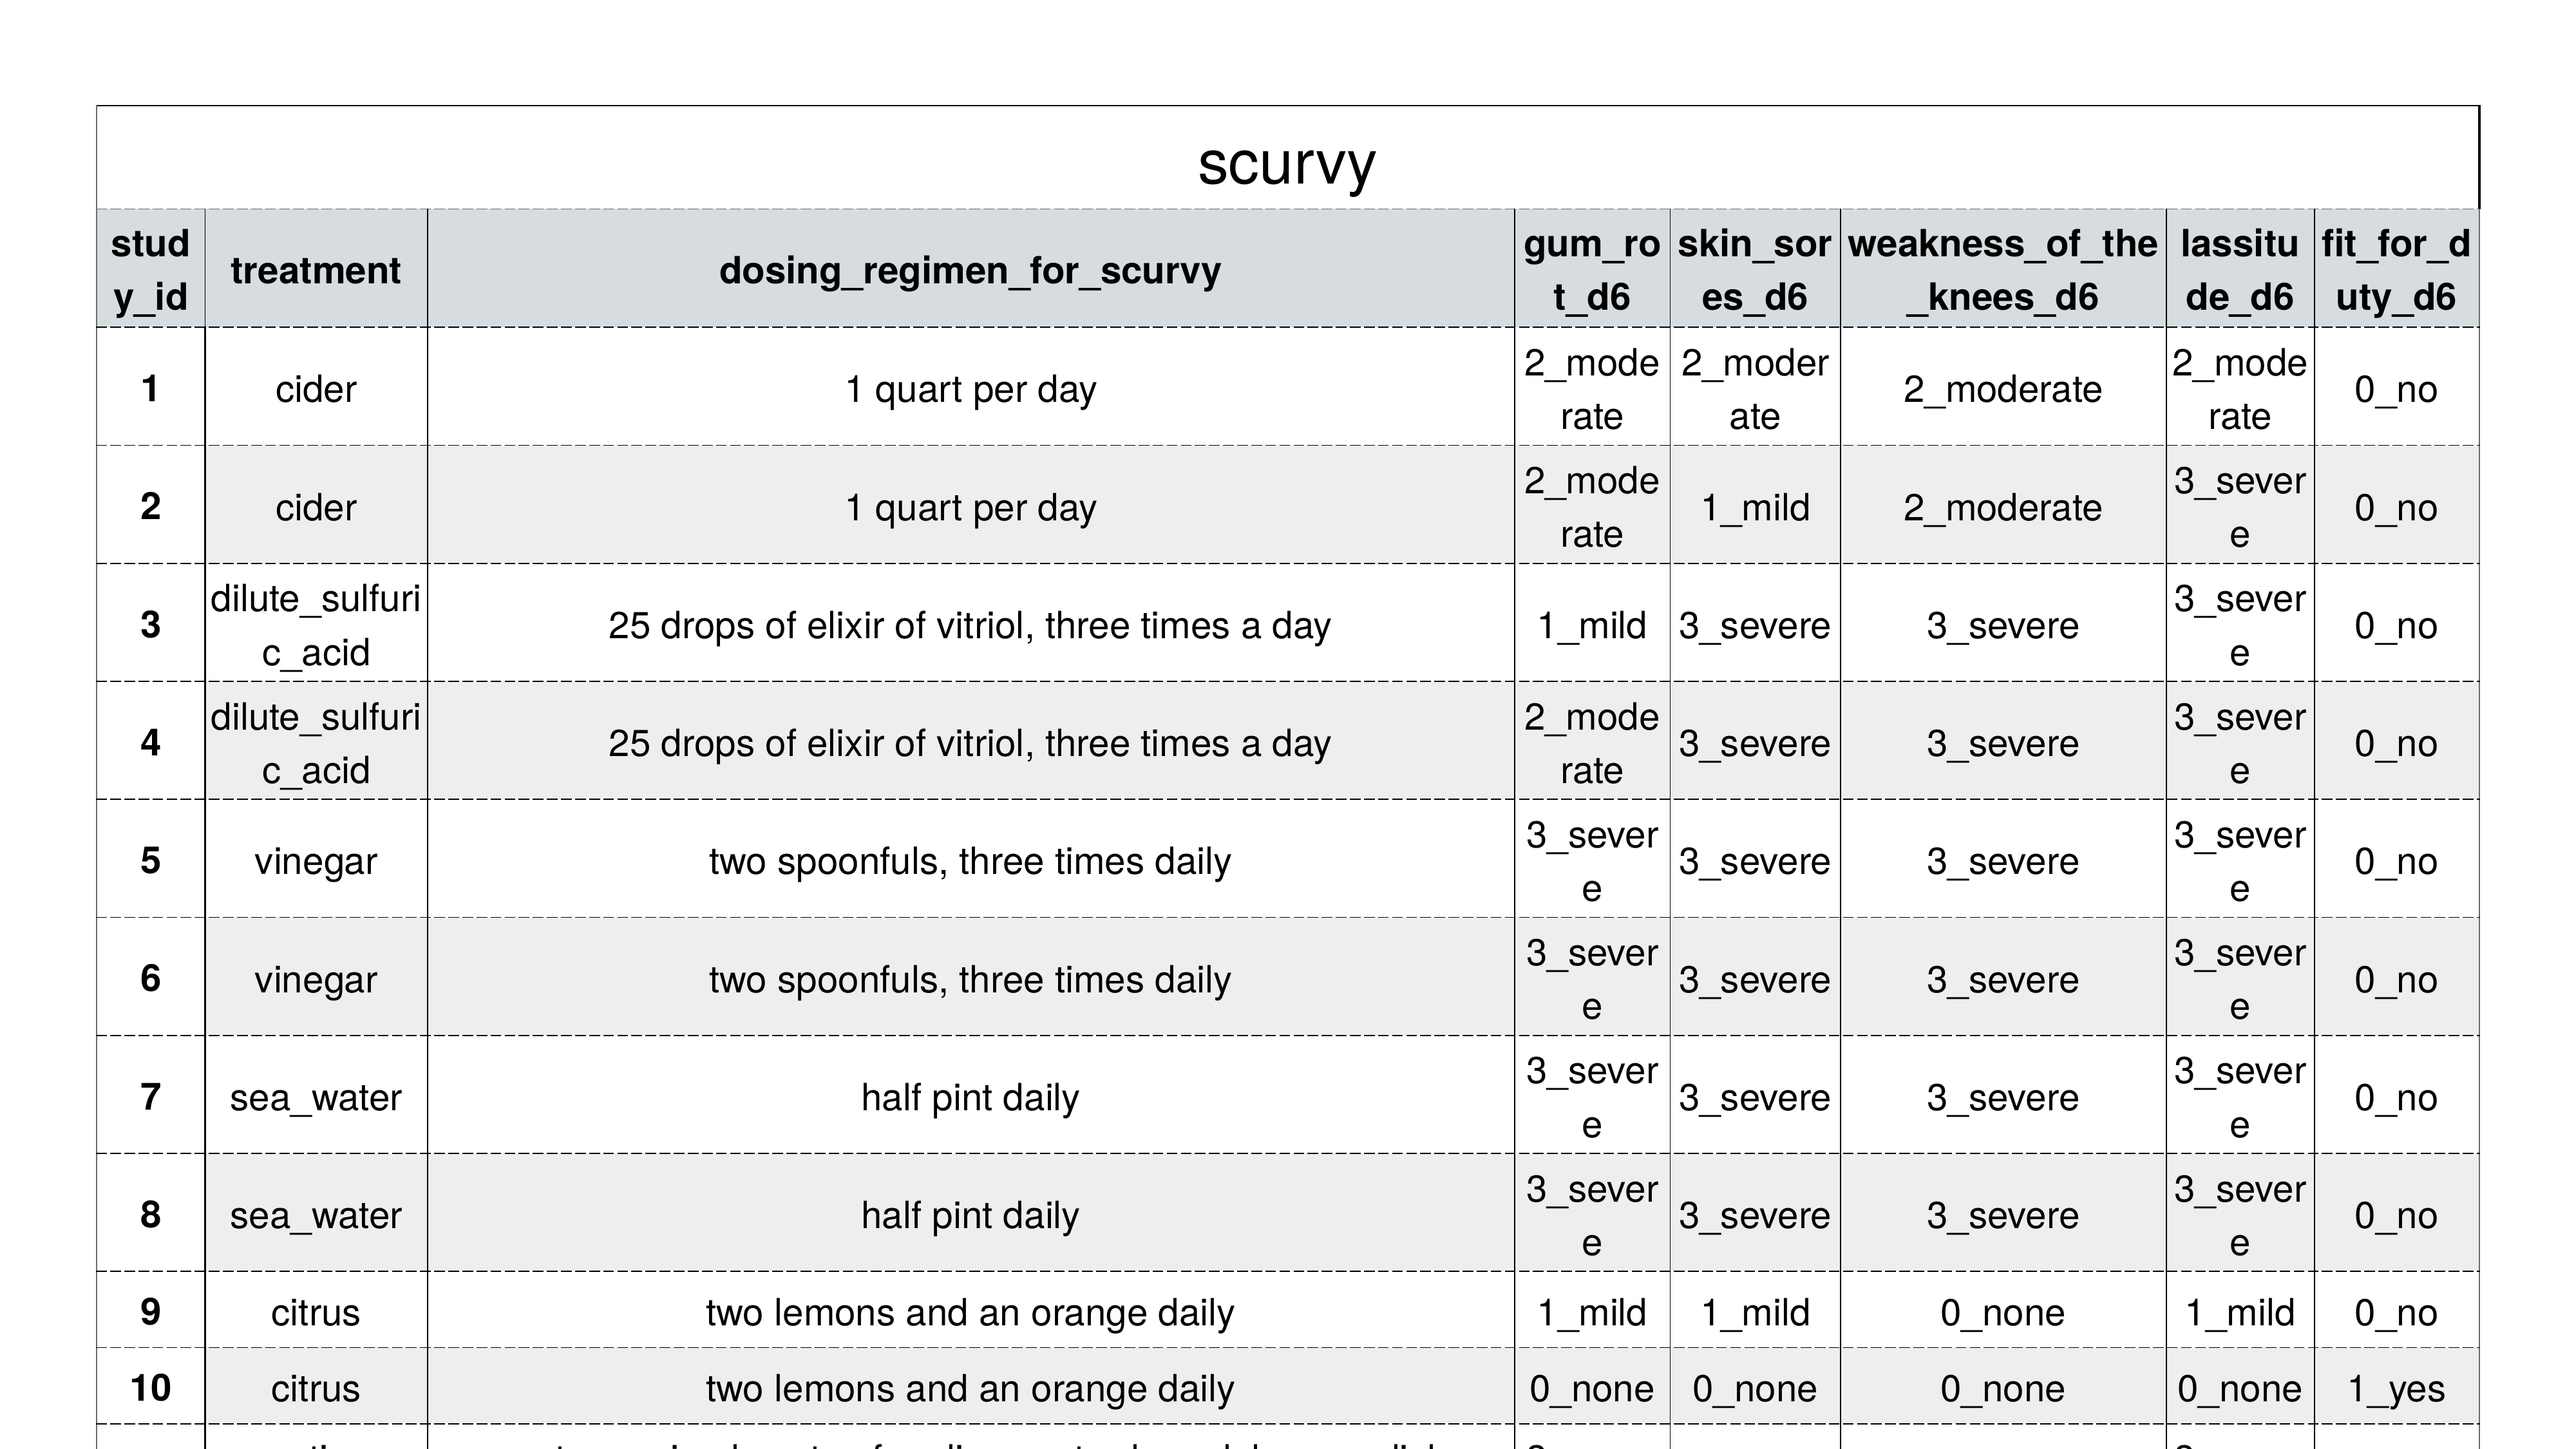

| scurvy |  |  |  |  |  |  |  |
| --- | --- | --- | --- | --- | --- | --- | --- |
| study\_id | treatment | dosing\_regimen\_for\_scurvy | gum\_rot\_d6 | skin\_sores\_d6 | weakness\_of\_the\_knees\_d6 | lassitude\_d6 | fit\_for\_duty\_d6 |
| 1 | cider | 1 quart per day | 2\_moderate | 2\_moderate | 2\_moderate | 2\_moderate | 0\_no |
| 2 | cider | 1 quart per day | 2\_moderate | 1\_mild | 2\_moderate | 3\_severe | 0\_no |
| 3 | dilute\_sulfuric\_acid | 25 drops of elixir of vitriol, three times a day | 1\_mild | 3\_severe | 3\_severe | 3\_severe | 0\_no |
| 4 | dilute\_sulfuric\_acid | 25 drops of elixir of vitriol, three times a day | 2\_moderate | 3\_severe | 3\_severe | 3\_severe | 0\_no |
| 5 | vinegar | two spoonfuls, three times daily | 3\_severe | 3\_severe | 3\_severe | 3\_severe | 0\_no |
| 6 | vinegar | two spoonfuls, three times daily | 3\_severe | 3\_severe | 3\_severe | 3\_severe | 0\_no |
| 7 | sea\_water | half pint daily | 3\_severe | 3\_severe | 3\_severe | 3\_severe | 0\_no |
| 8 | sea\_water | half pint daily | 3\_severe | 3\_severe | 3\_severe | 3\_severe | 0\_no |
| 9 | citrus | two lemons and an orange daily | 1\_mild | 1\_mild | 0\_none | 1\_mild | 0\_no |
| 10 | citrus | two lemons and an orange daily | 0\_none | 0\_none | 0\_none | 0\_none | 1\_yes |
| 11 | purgative\_mixture | a nutmeg-sized paste of garlic, mustard seed, horseradish, balsam of Peru, and gum myrrh three times a day | 3\_severe | 3\_severe | 3\_severe | 3\_severe | 0\_no |
| 12 | purgative\_mixture | a nutmeg-sized paste of garlic, mustard seed, horseradish, balsam of Peru, and gum myrrh three times a day | 3\_severe | 3\_severe | 3\_severe | 3\_severe | 0\_no |